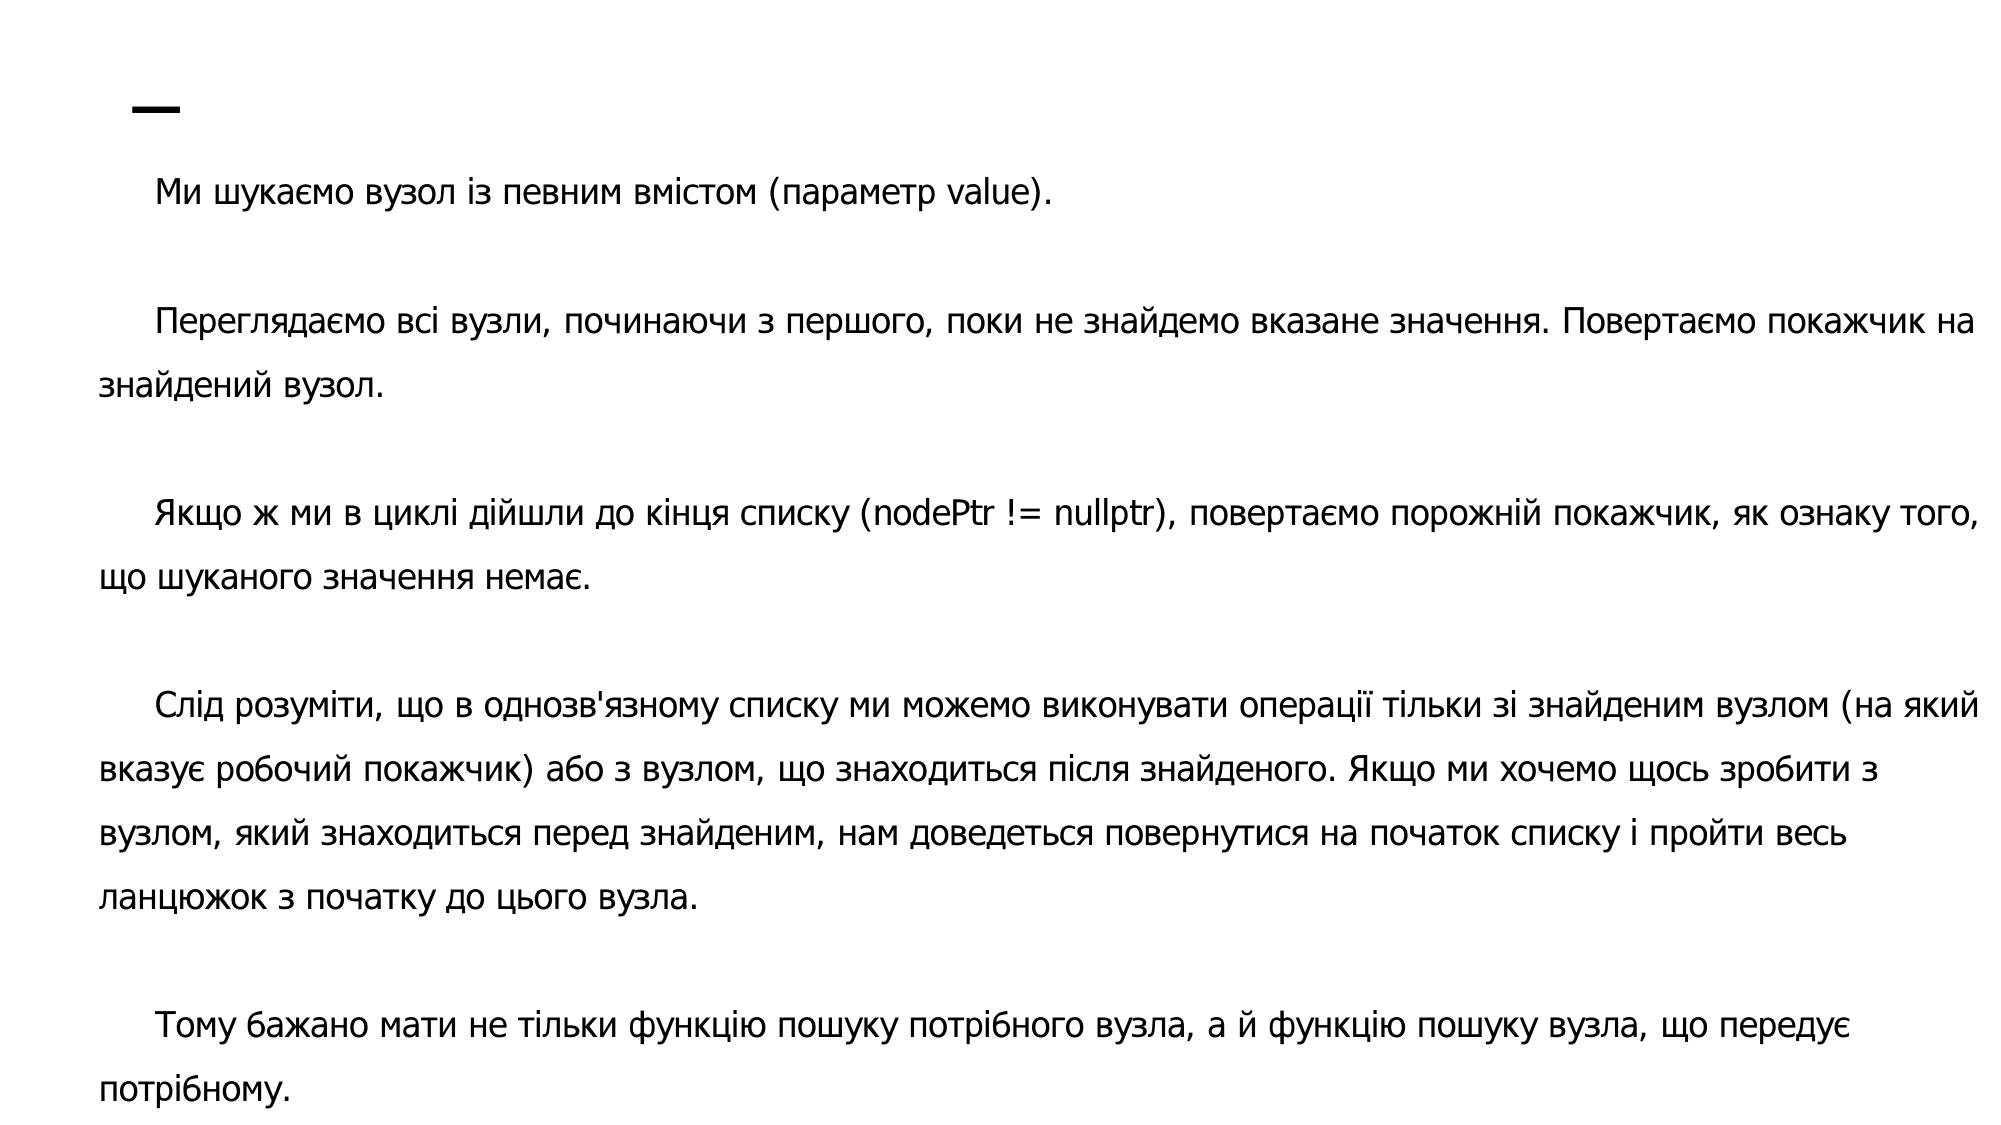

# _
Ми шукаємо вузол із певним вмістом (параметр value).

Переглядаємо всі вузли, починаючи з першого, поки не знайдемо вказане значення. Повертаємо покажчик на знайдений вузол.

Якщо ж ми в циклі дійшли до кінця списку (nodePtr != nullptr), повертаємо порожній покажчик, як ознаку того, що шуканого значення немає.

Слід розуміти, що в однозв'язному списку ми можемо виконувати операції тільки зі знайденим вузлом (на який вказує робочий покажчик) або з вузлом, що знахо­диться після знайденого. Якщо ми хочемо щось зробити з вузлом, який знахо­диться перед знайденим, нам доведеться повернутися на початок списку і пройти весь ланцюжок з початку до цього вузла.

Тому бажано мати не тільки функцію пошуку потрібного вузла, а й функцію пошуку вузла, що передує потрібному.